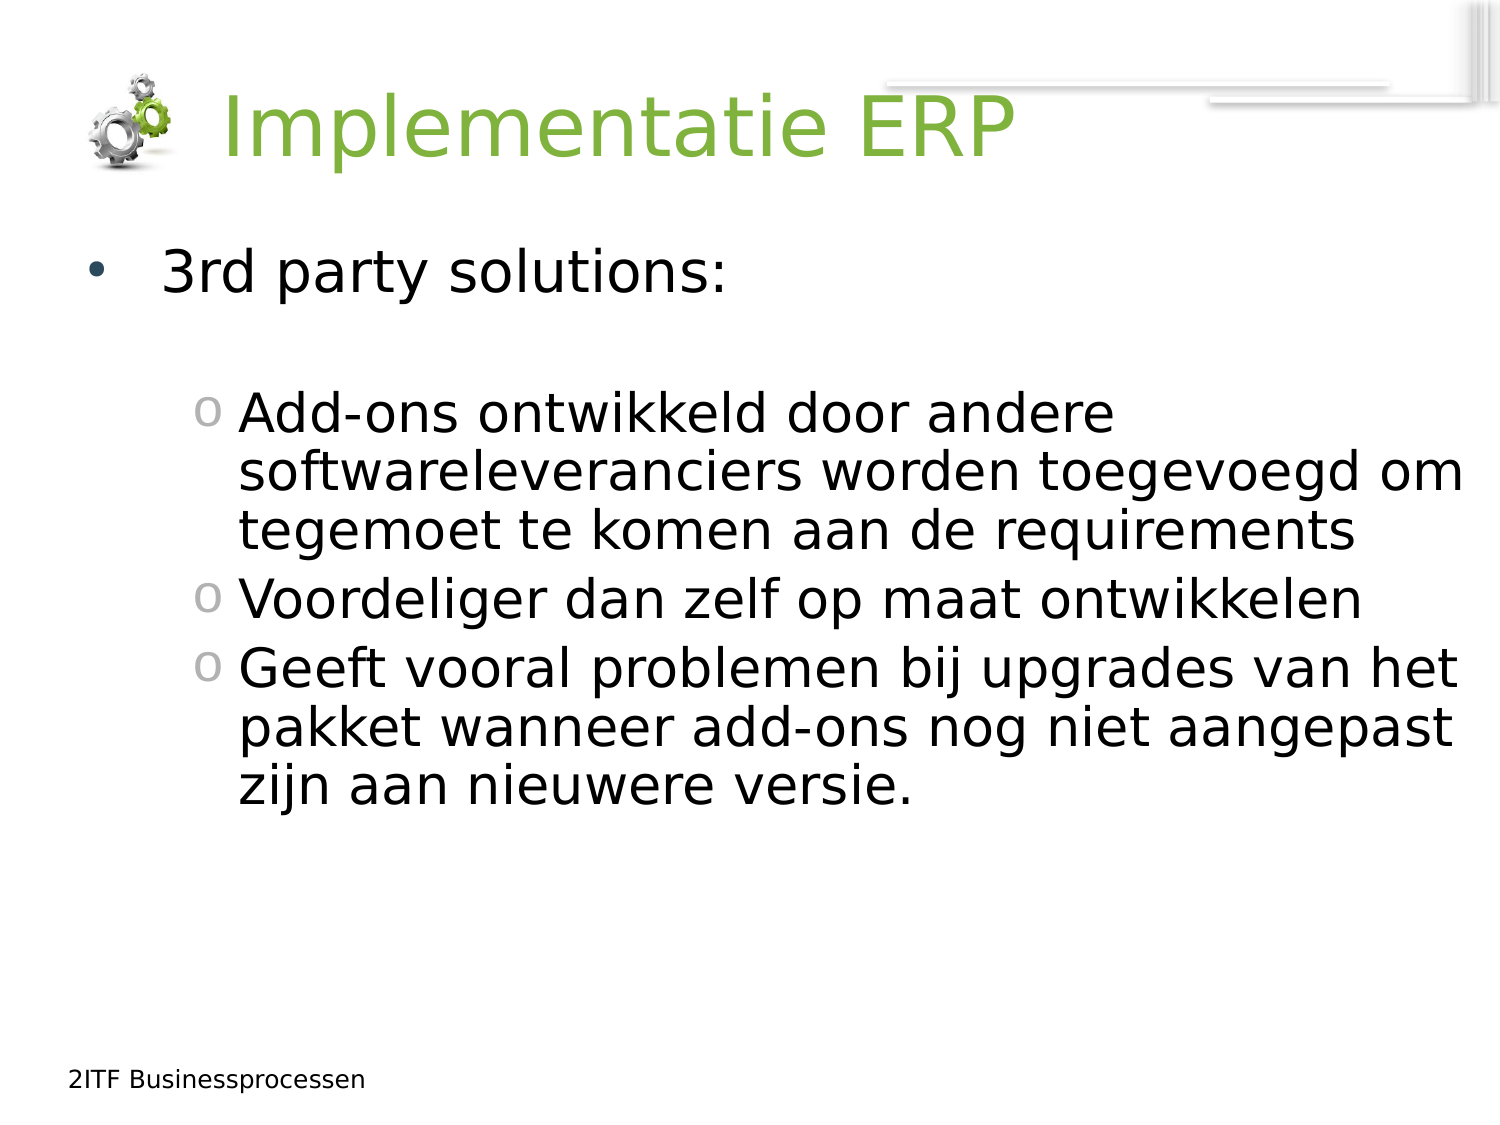

# Implementatie ERP
3rd party solutions:
Add-ons ontwikkeld door andere softwareleveranciers worden toegevoegd om tegemoet te komen aan de requirements
Voordeliger dan zelf op maat ontwikkelen
Geeft vooral problemen bij upgrades van het pakket wanneer add-ons nog niet aangepast zijn aan nieuwere versie.